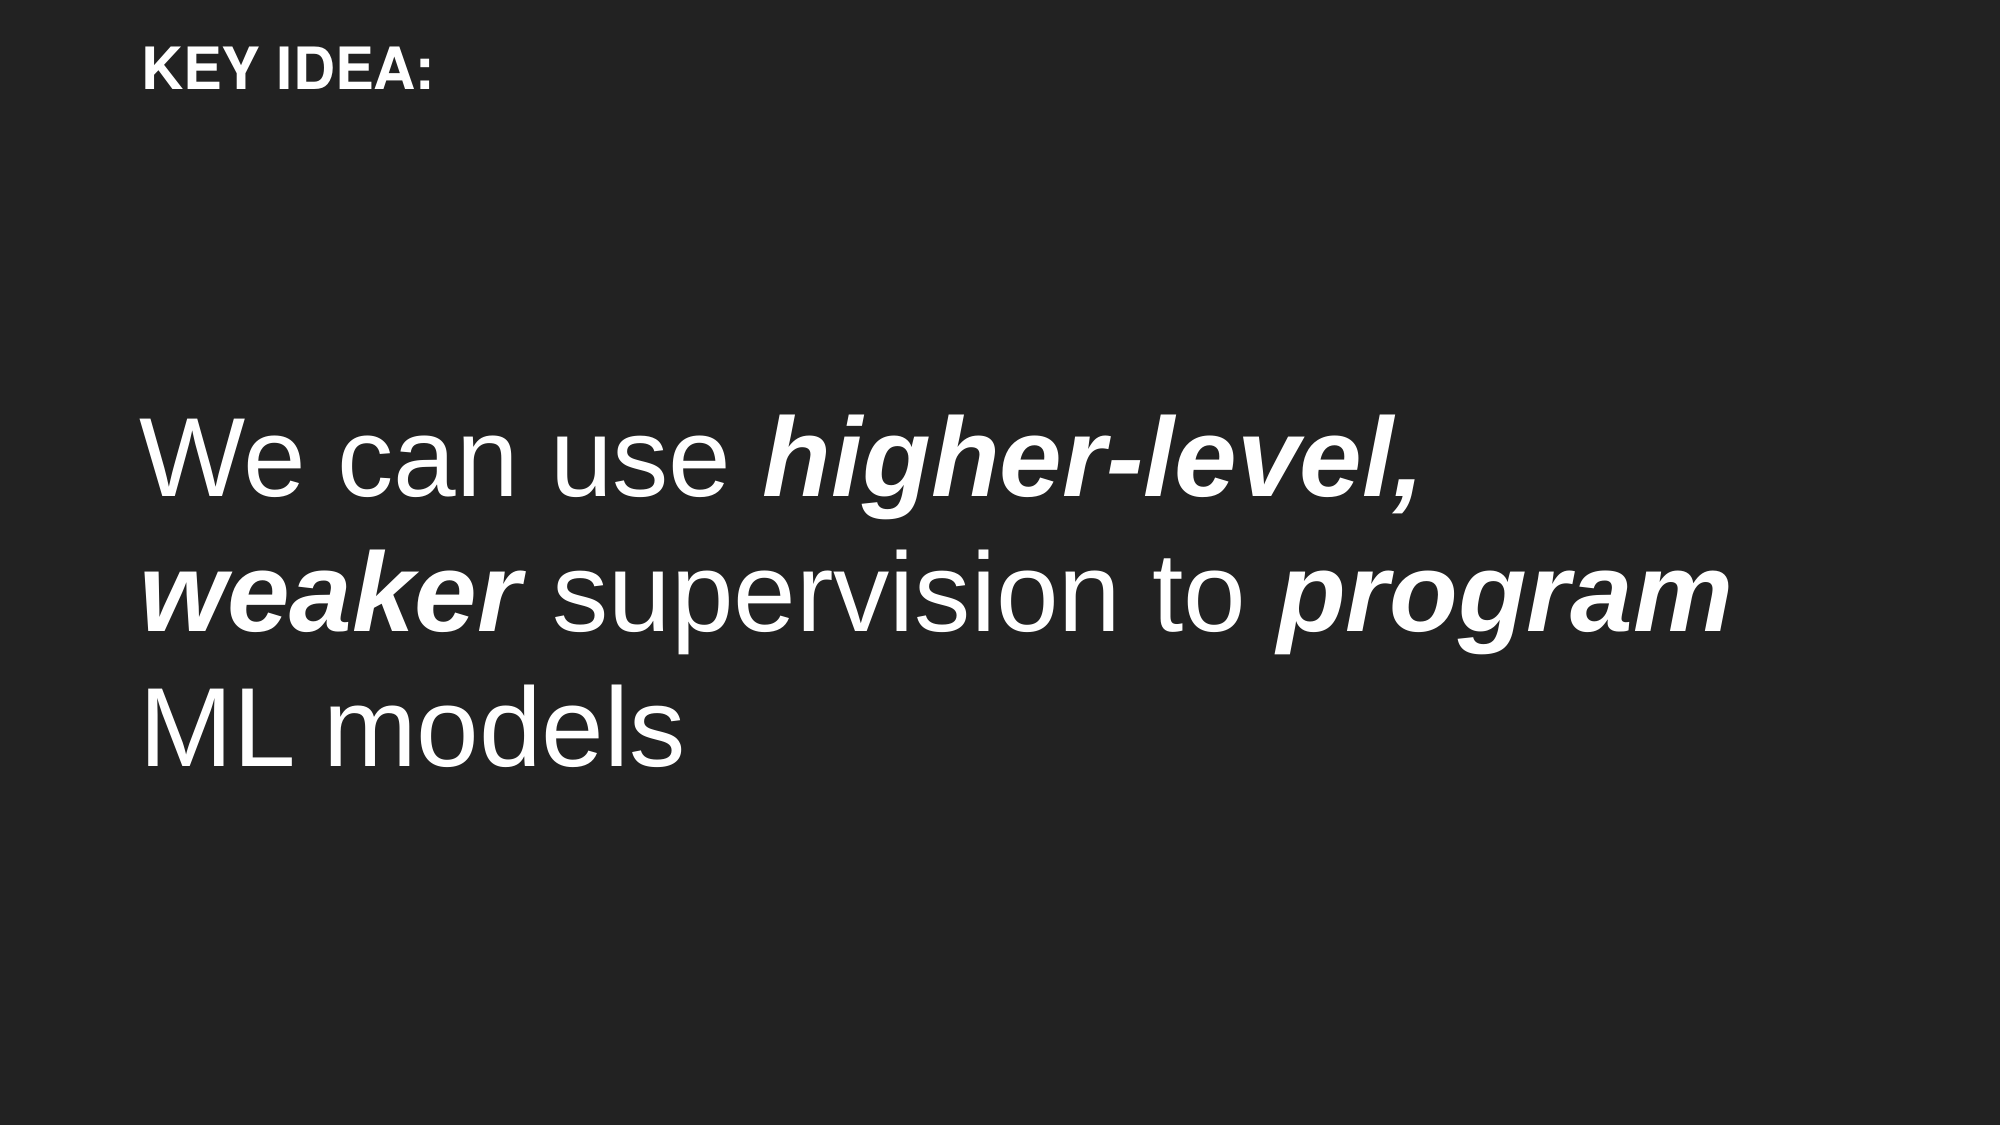

KEY IDEA:
We can use higher-level, weaker supervision to program ML models